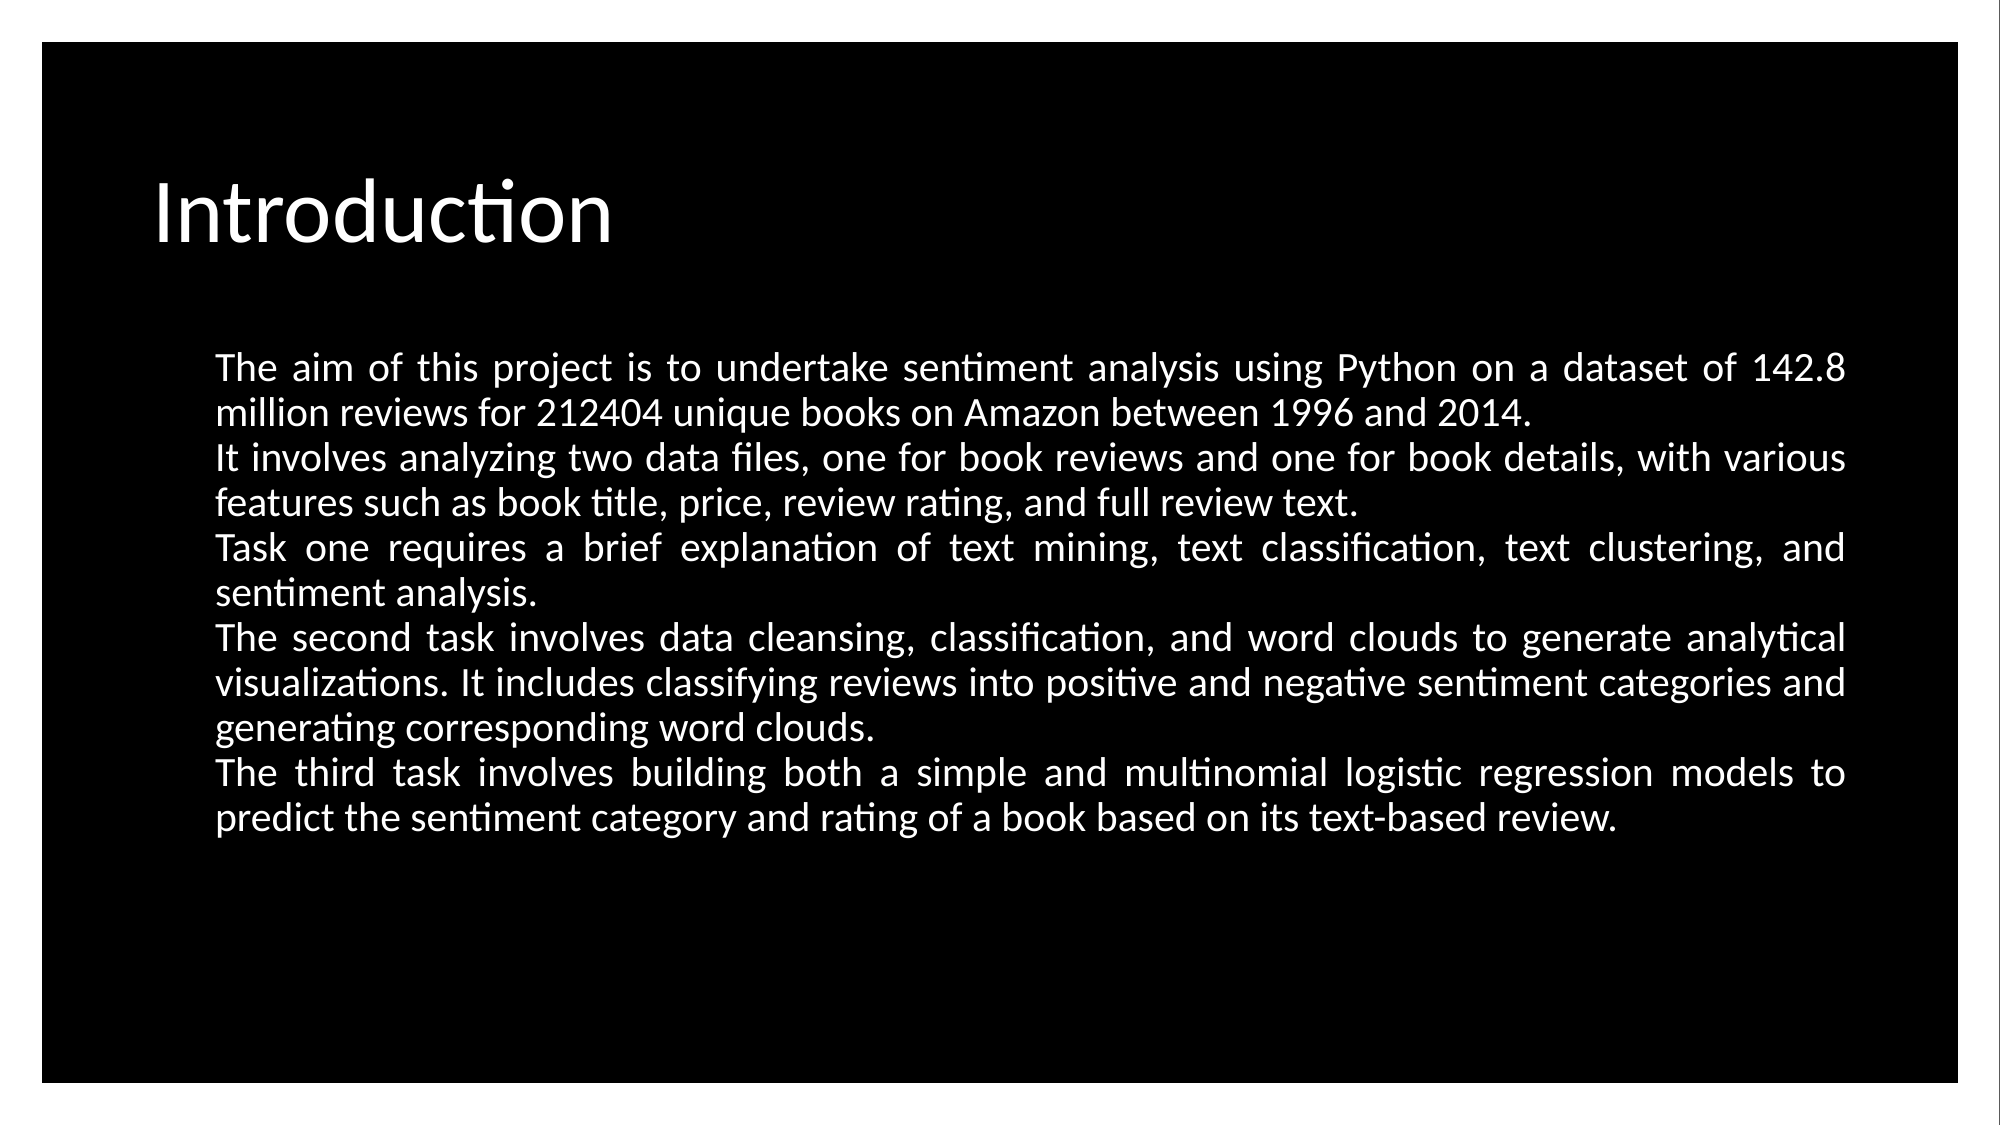

# Introduction
The aim of this project is to undertake sentiment analysis using Python on a dataset of 142.8 million reviews for 212404 unique books on Amazon between 1996 and 2014.
It involves analyzing two data files, one for book reviews and one for book details, with various features such as book title, price, review rating, and full review text.
Task one requires a brief explanation of text mining, text classification, text clustering, and sentiment analysis.
The second task involves data cleansing, classification, and word clouds to generate analytical visualizations. It includes classifying reviews into positive and negative sentiment categories and generating corresponding word clouds.
The third task involves building both a simple and multinomial logistic regression models to predict the sentiment category and rating of a book based on its text-based review.